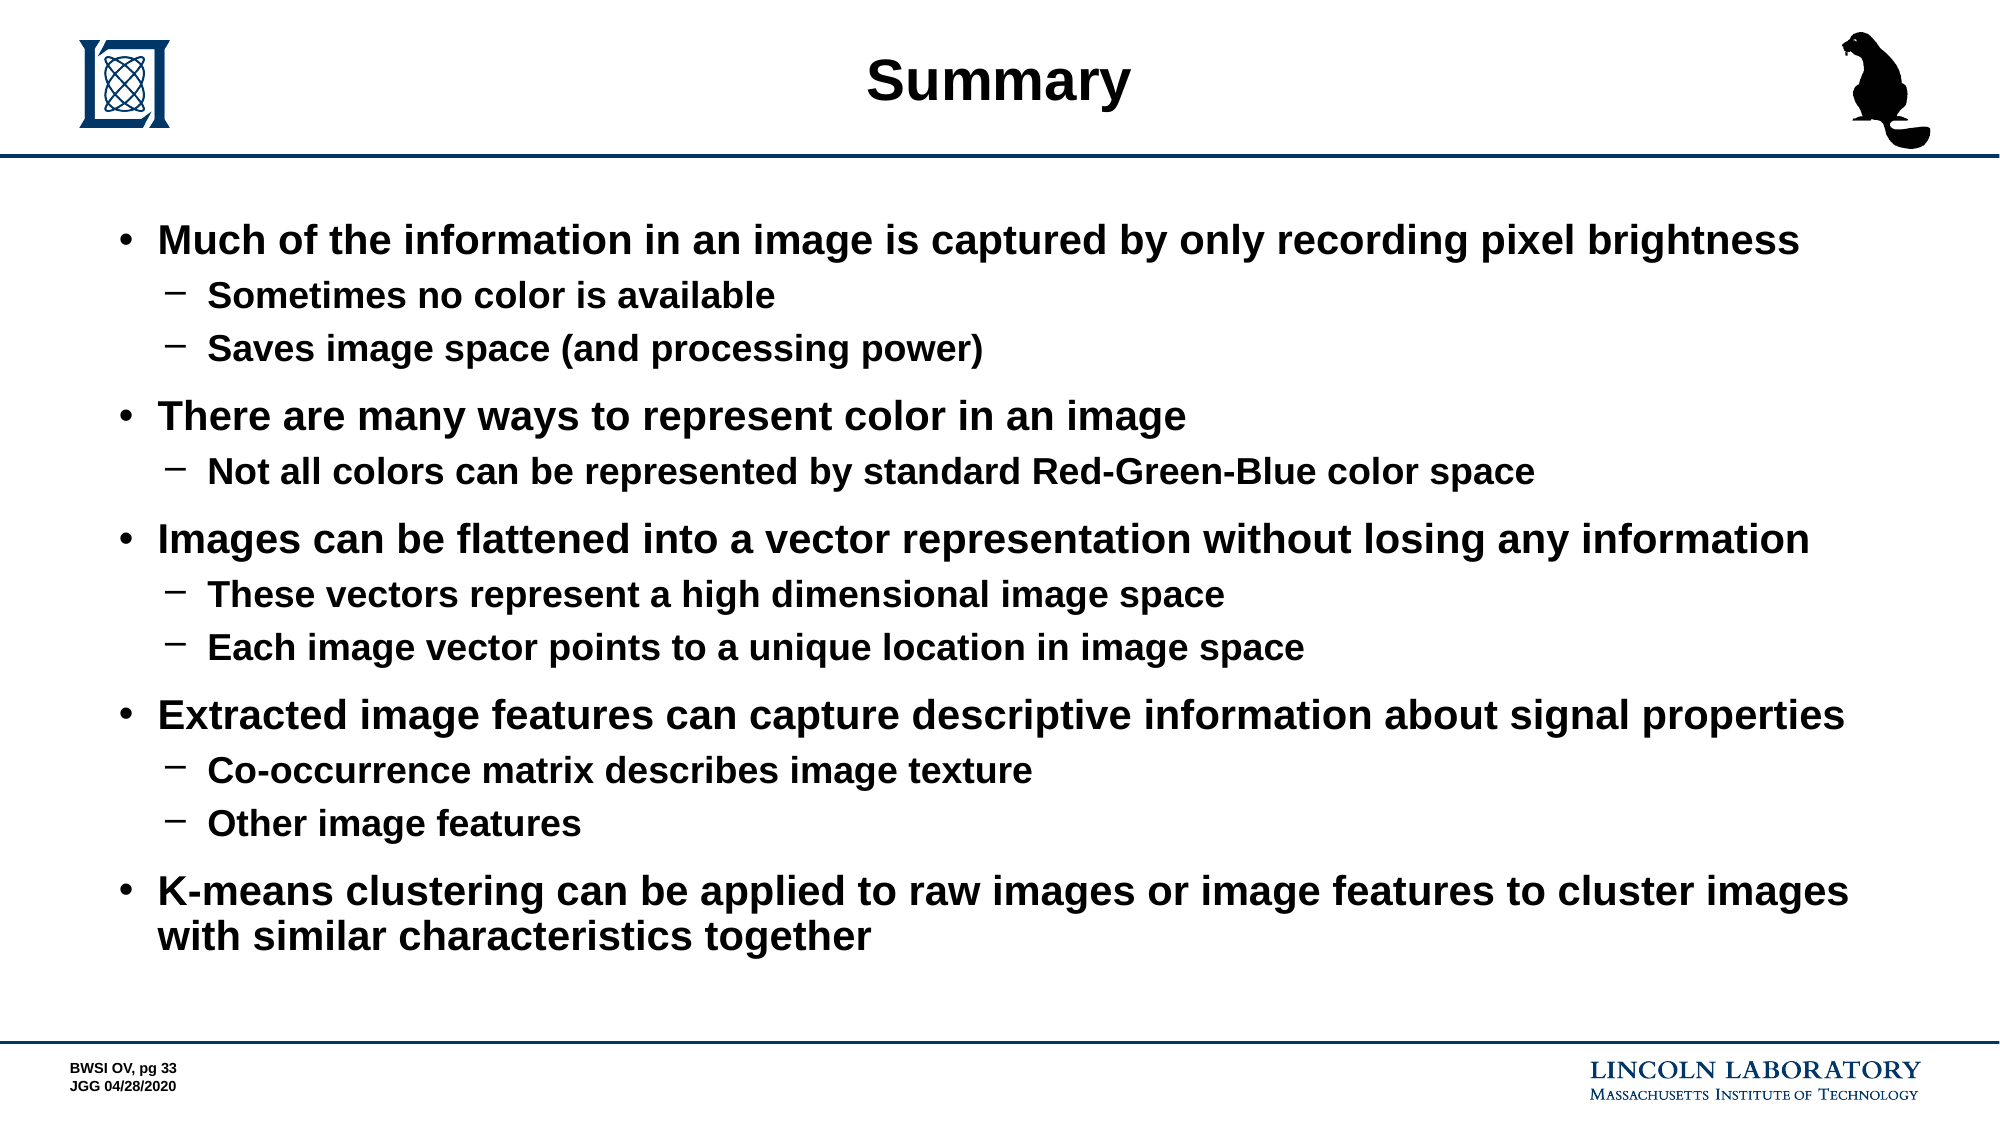

# Summary
Much of the information in an image is captured by only recording pixel brightness
Sometimes no color is available
Saves image space (and processing power)
There are many ways to represent color in an image
Not all colors can be represented by standard Red-Green-Blue color space
Images can be flattened into a vector representation without losing any information
These vectors represent a high dimensional image space
Each image vector points to a unique location in image space
Extracted image features can capture descriptive information about signal properties
Co-occurrence matrix describes image texture
Other image features
K-means clustering can be applied to raw images or image features to cluster images with similar characteristics together